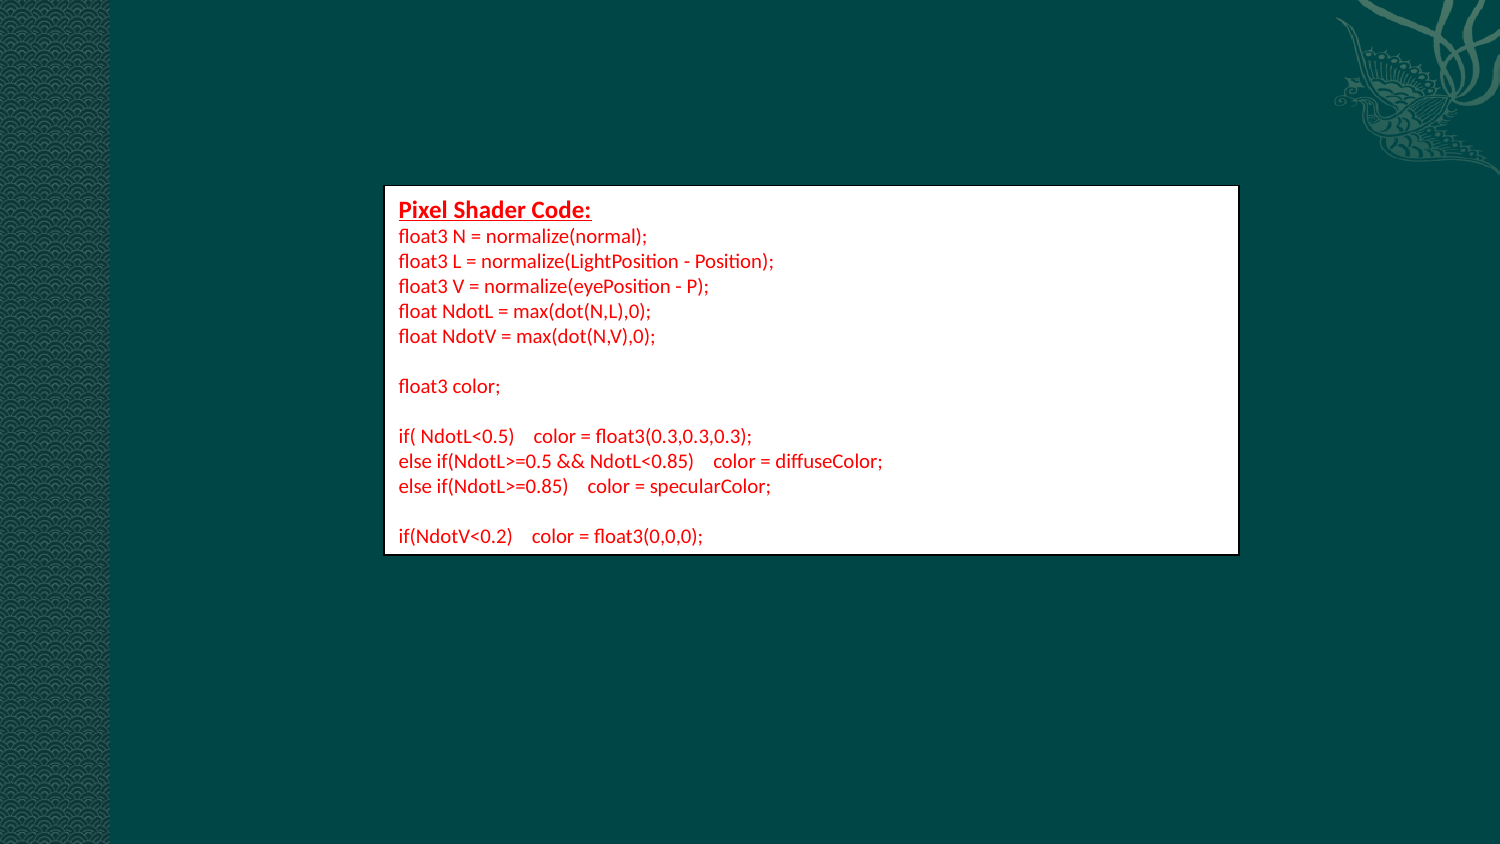

#
Pixel Shader Code:
float3 N = normalize(normal);
float3 L = normalize(LightPosition - Position);
float3 V = normalize(eyePosition - P);
float NdotL = max(dot(N,L),0);
float NdotV = max(dot(N,V),0);

float3 color;

if( NdotL<0.5)    color = float3(0.3,0.3,0.3);
else if(NdotL>=0.5 && NdotL<0.85)    color = diffuseColor;
else if(NdotL>=0.85)    color = specularColor;

if(NdotV<0.2)    color = float3(0,0,0);